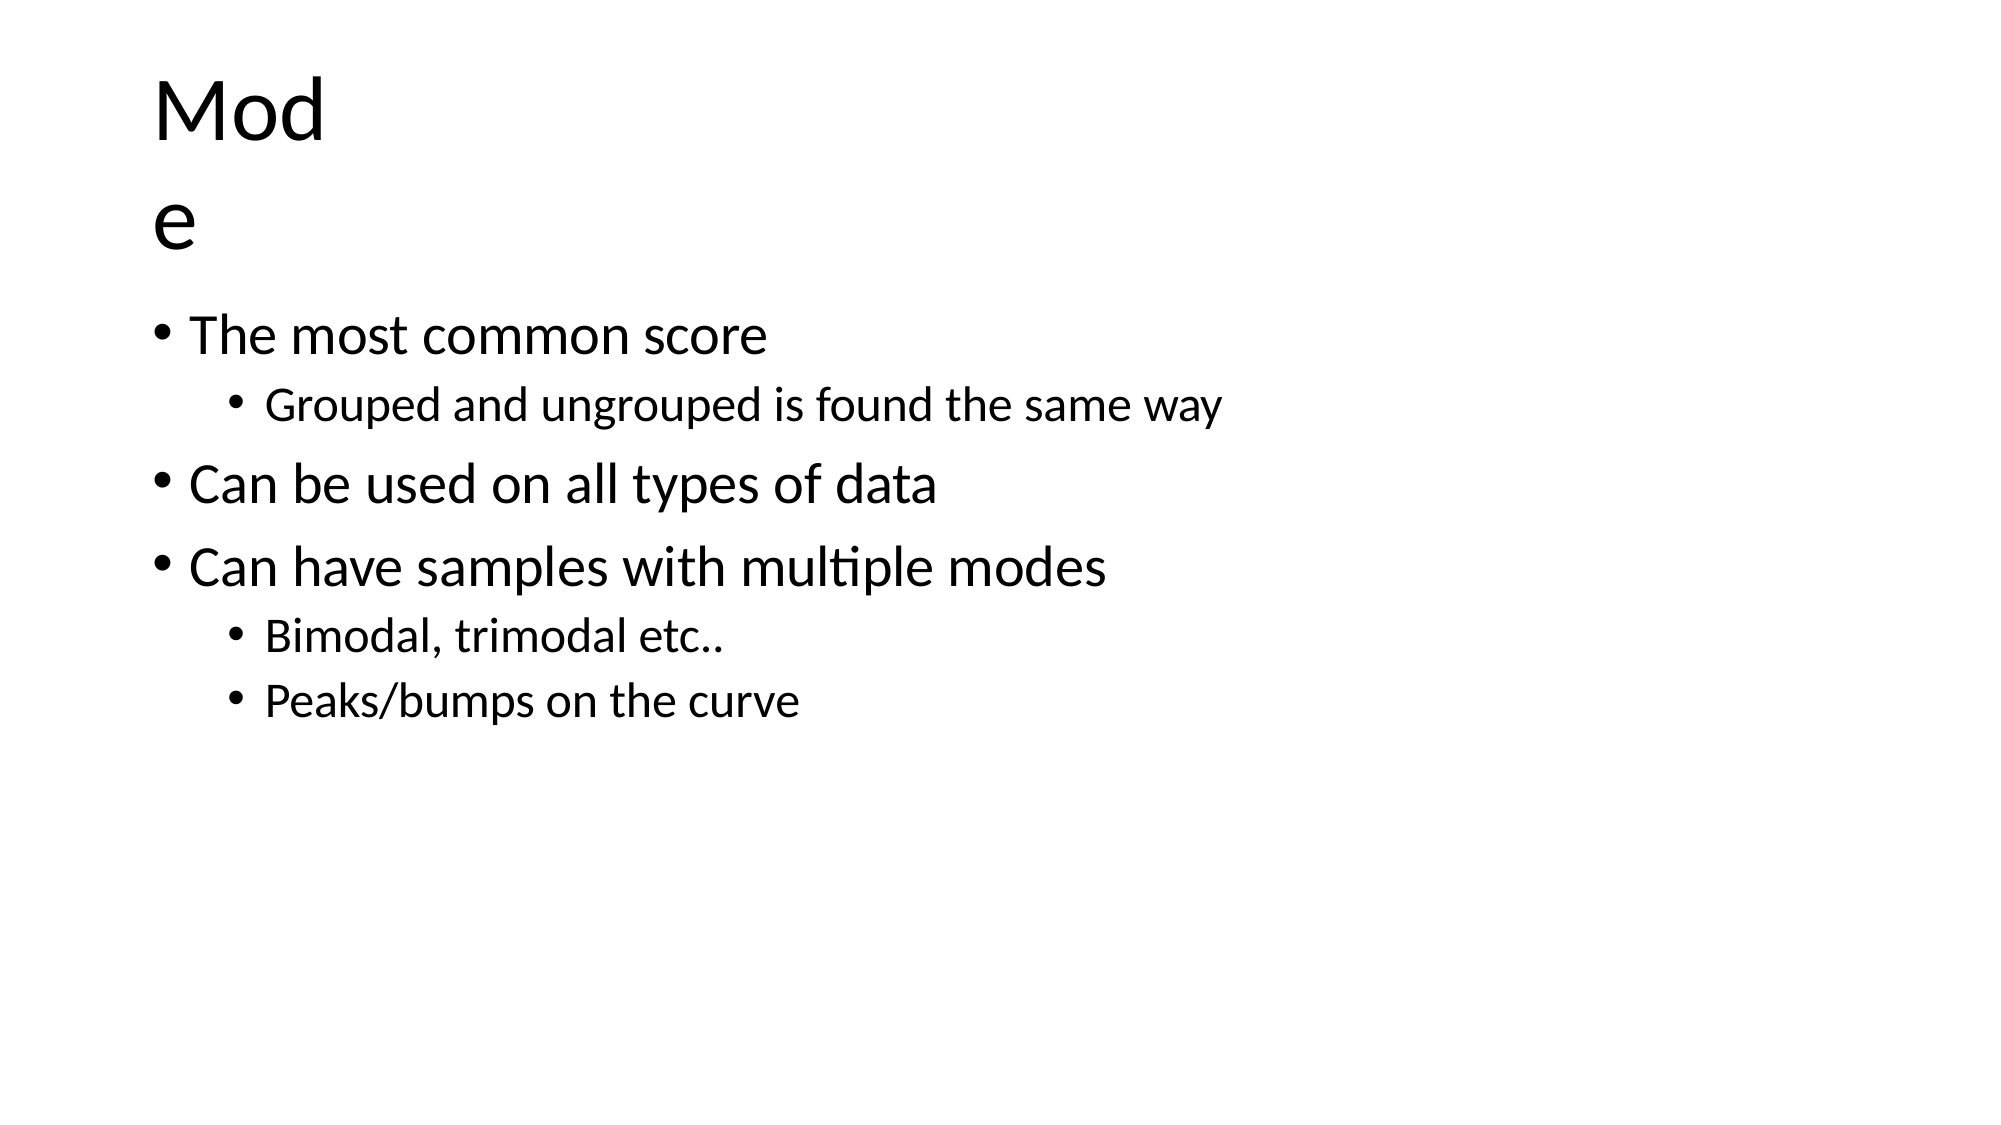

# Mode
The most common score
Grouped and ungrouped is found the same way
Can be used on all types of data
Can have samples with multiple modes
Bimodal, trimodal etc..
Peaks/bumps on the curve